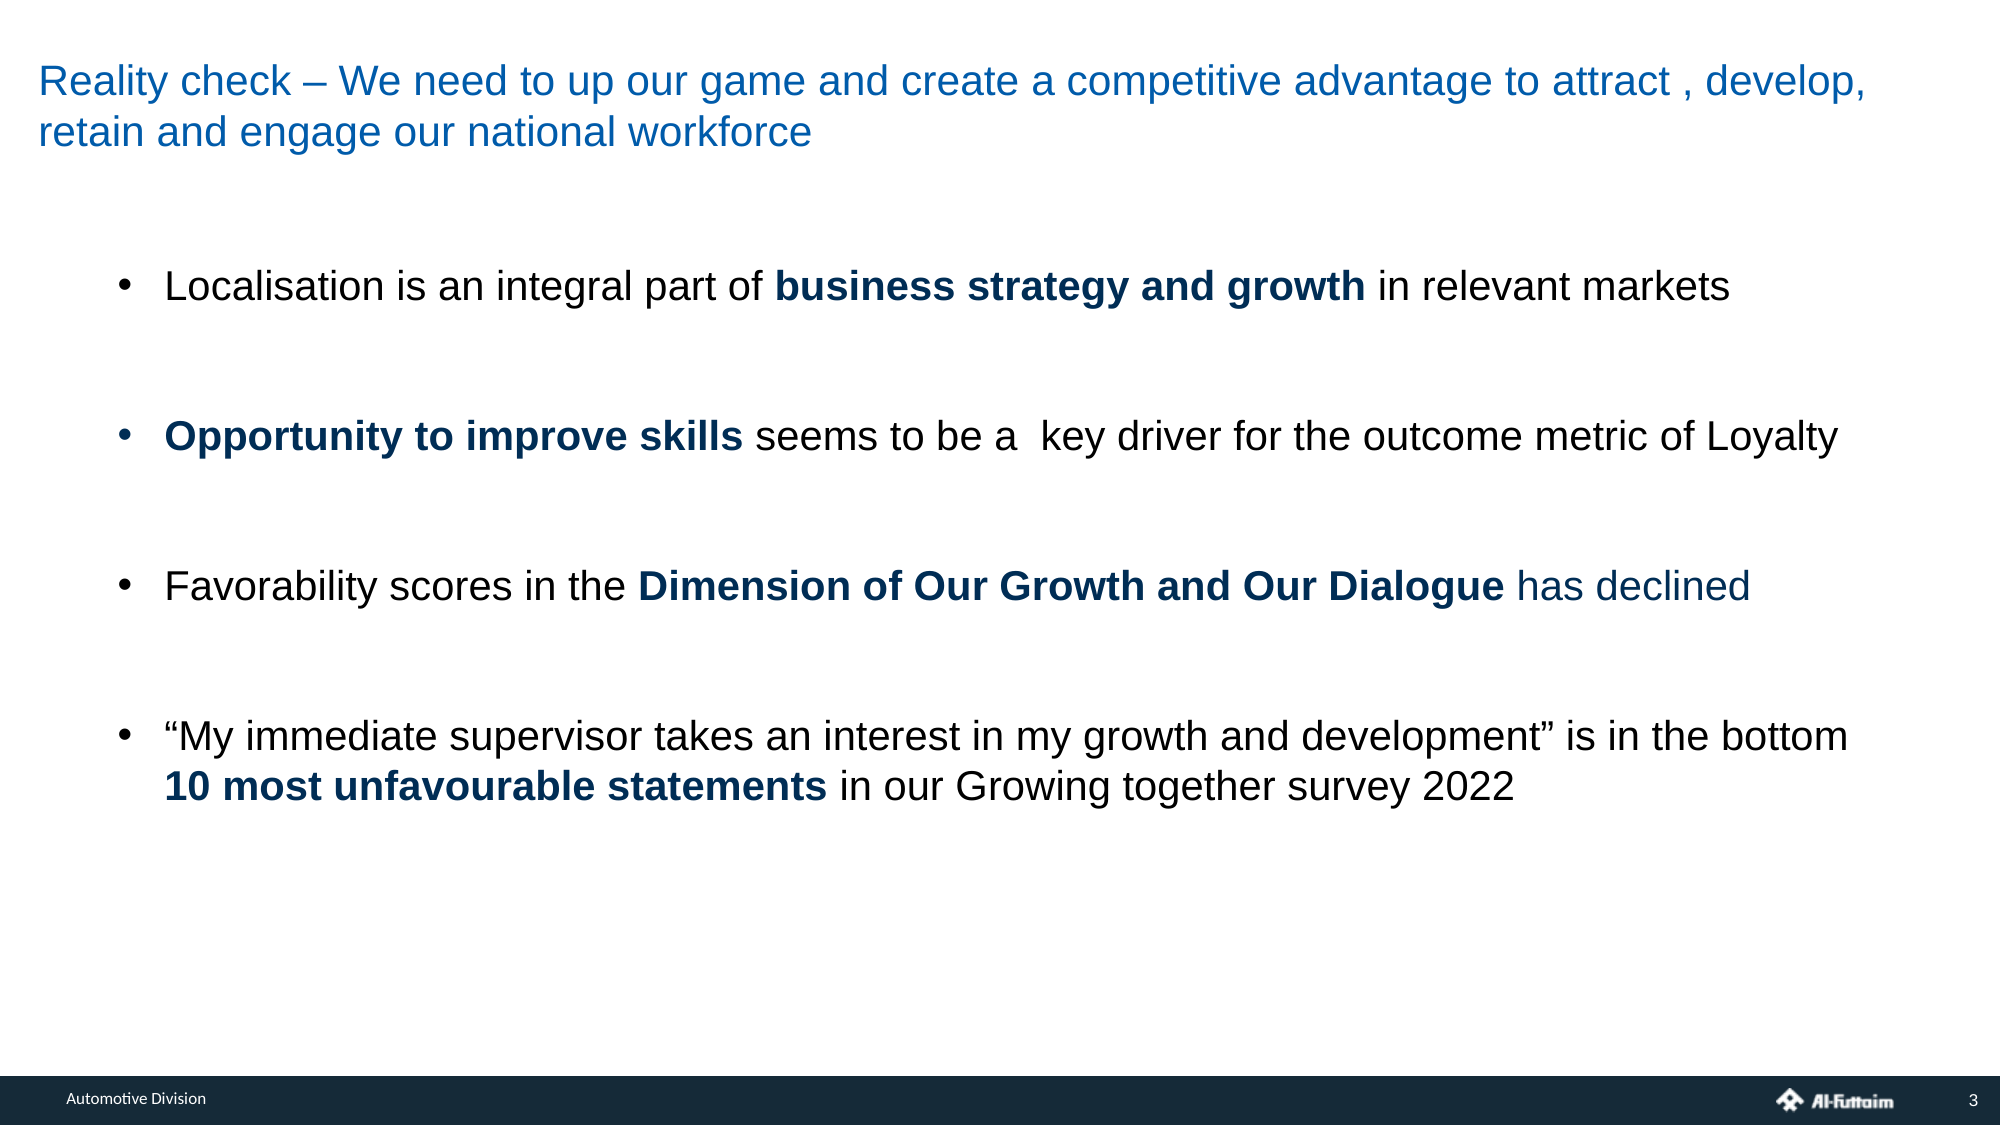

# Reality check – We need to up our game and create a competitive advantage to attract , develop, retain and engage our national workforce
Localisation is an integral part of business strategy and growth in relevant markets

Opportunity to improve skills seems to be a  key driver for the outcome metric of Loyalty

Favorability scores in the Dimension of Our Growth and Our Dialogue has declined

“My immediate supervisor takes an interest in my growth and development” is in the bottom 10 most unfavourable statements in our Growing together survey 2022